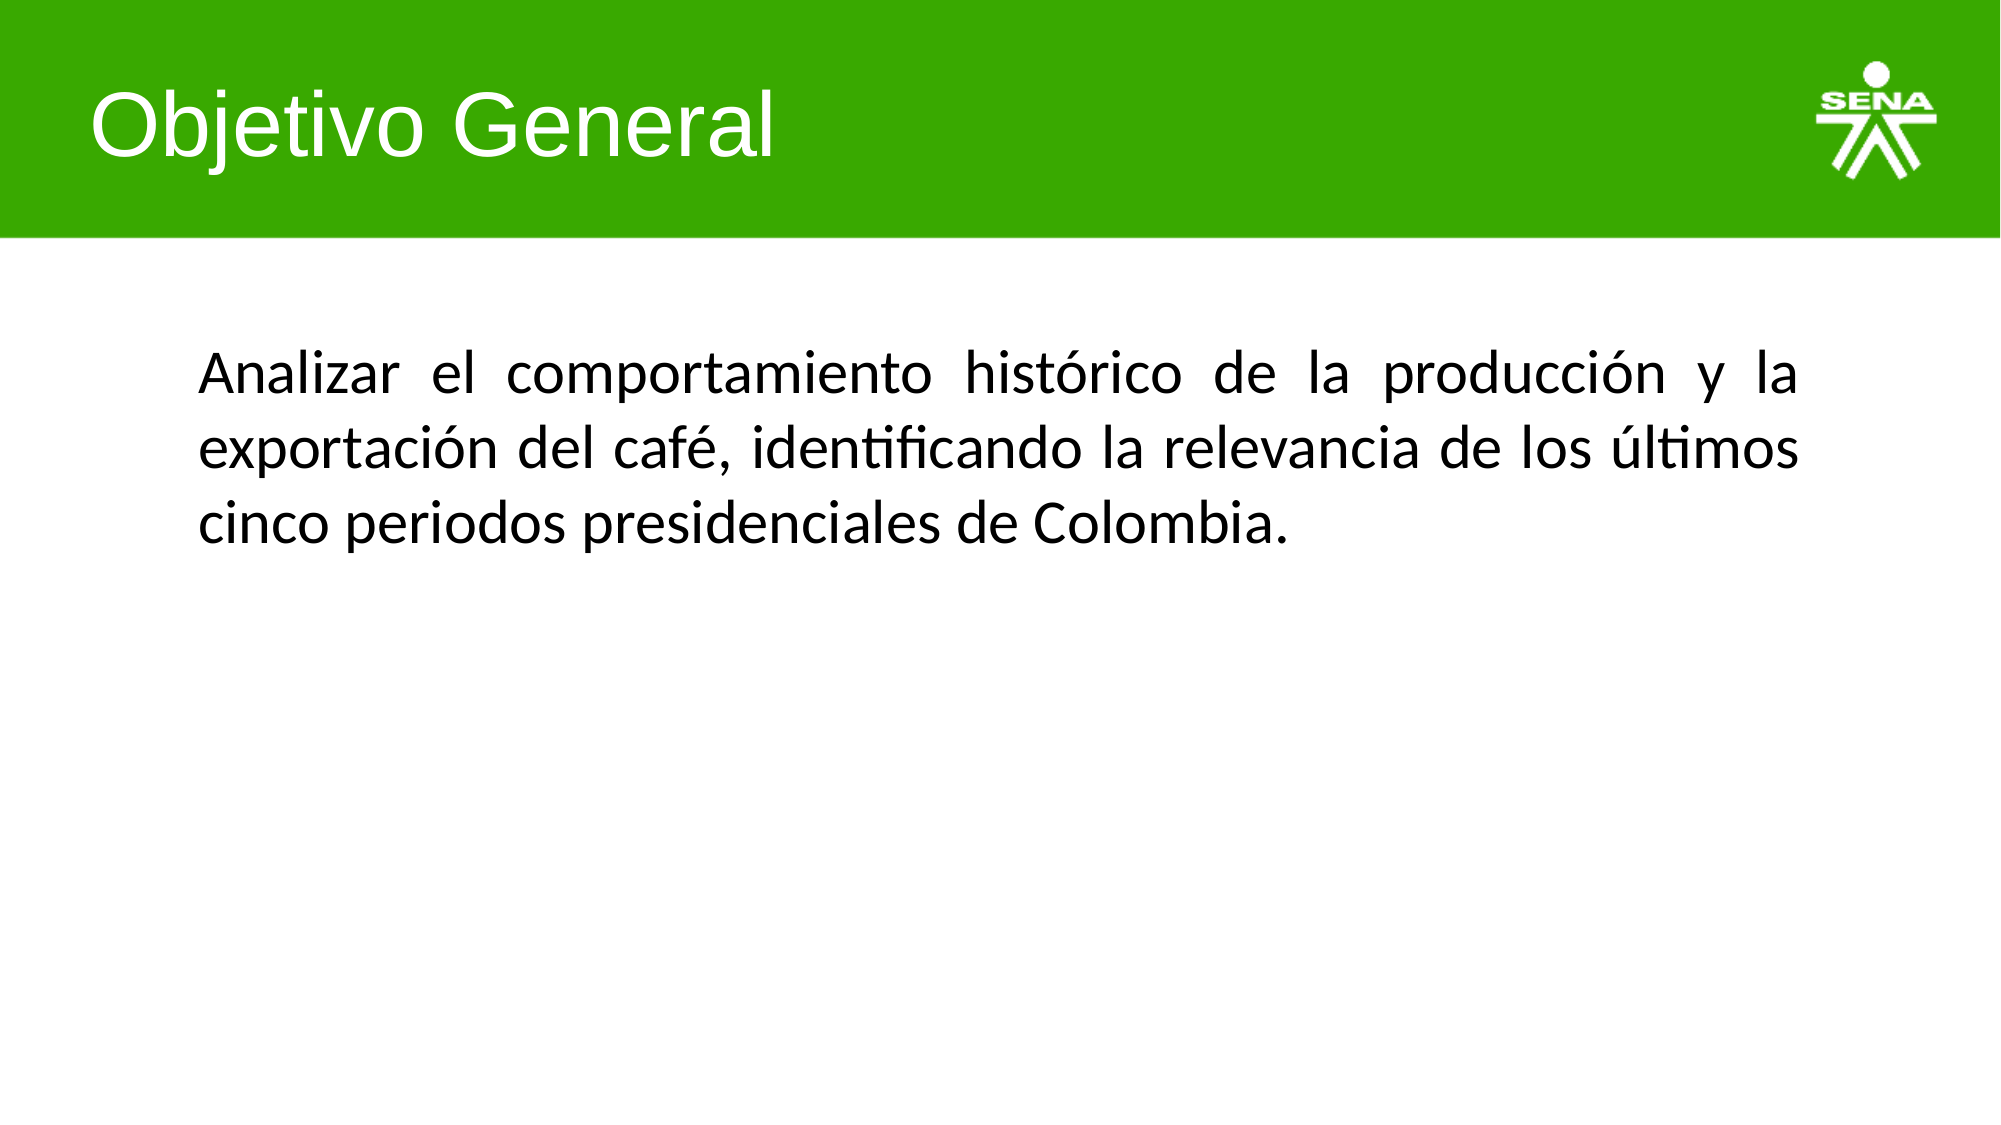

# Objetivo General
Analizar el comportamiento histórico de la producción y la exportación del café, identificando la relevancia de los últimos cinco periodos presidenciales de Colombia.